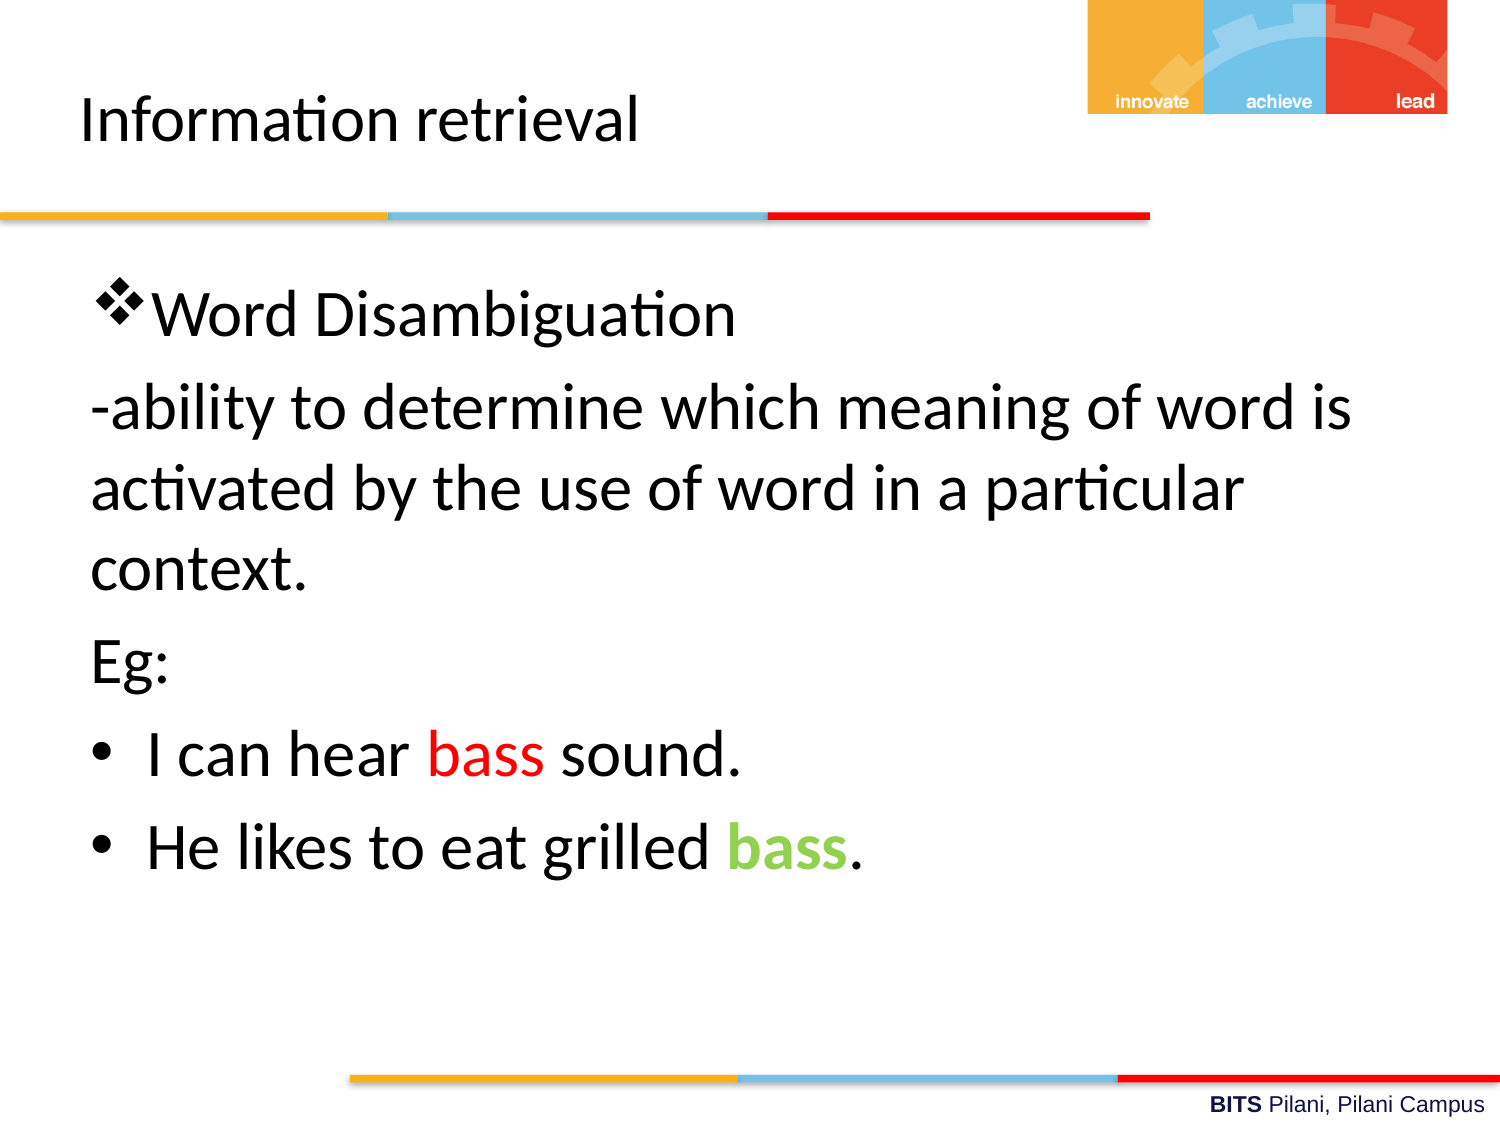

# Information retrieval
Word Disambiguation
-ability to determine which meaning of word is activated by the use of word in a particular context.
Eg:
I can hear bass sound.
He likes to eat grilled bass.